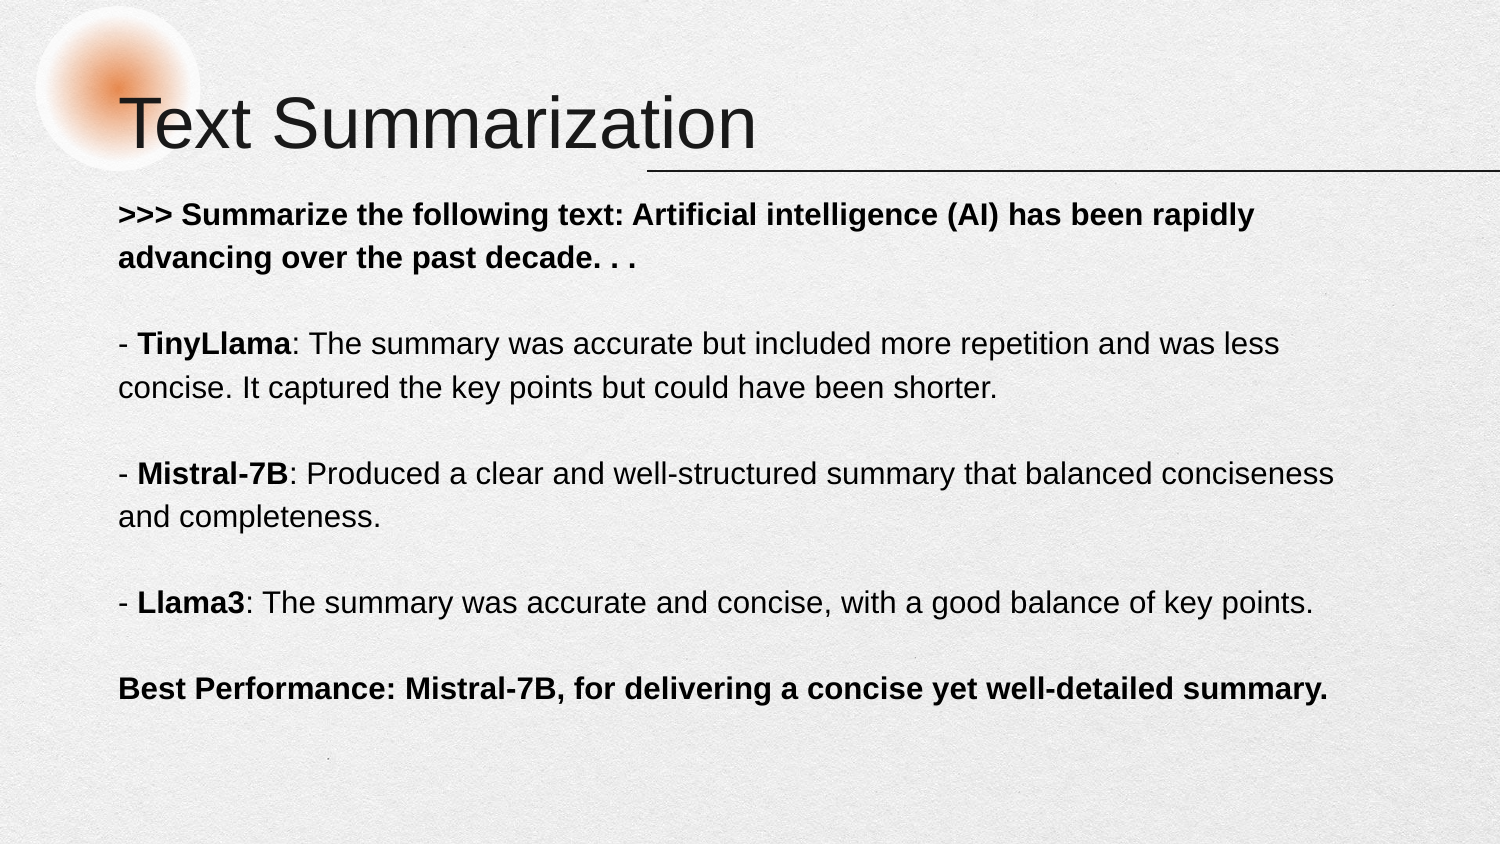

# Text Summarization
>>> Summarize the following text: Artificial intelligence (AI) has been rapidly advancing over the past decade. . .

- TinyLlama: The summary was accurate but included more repetition and was less concise. It captured the key points but could have been shorter.

- Mistral-7B: Produced a clear and well-structured summary that balanced conciseness and completeness.

- Llama3: The summary was accurate and concise, with a good balance of key points.

Best Performance: Mistral-7B, for delivering a concise yet well-detailed summary.